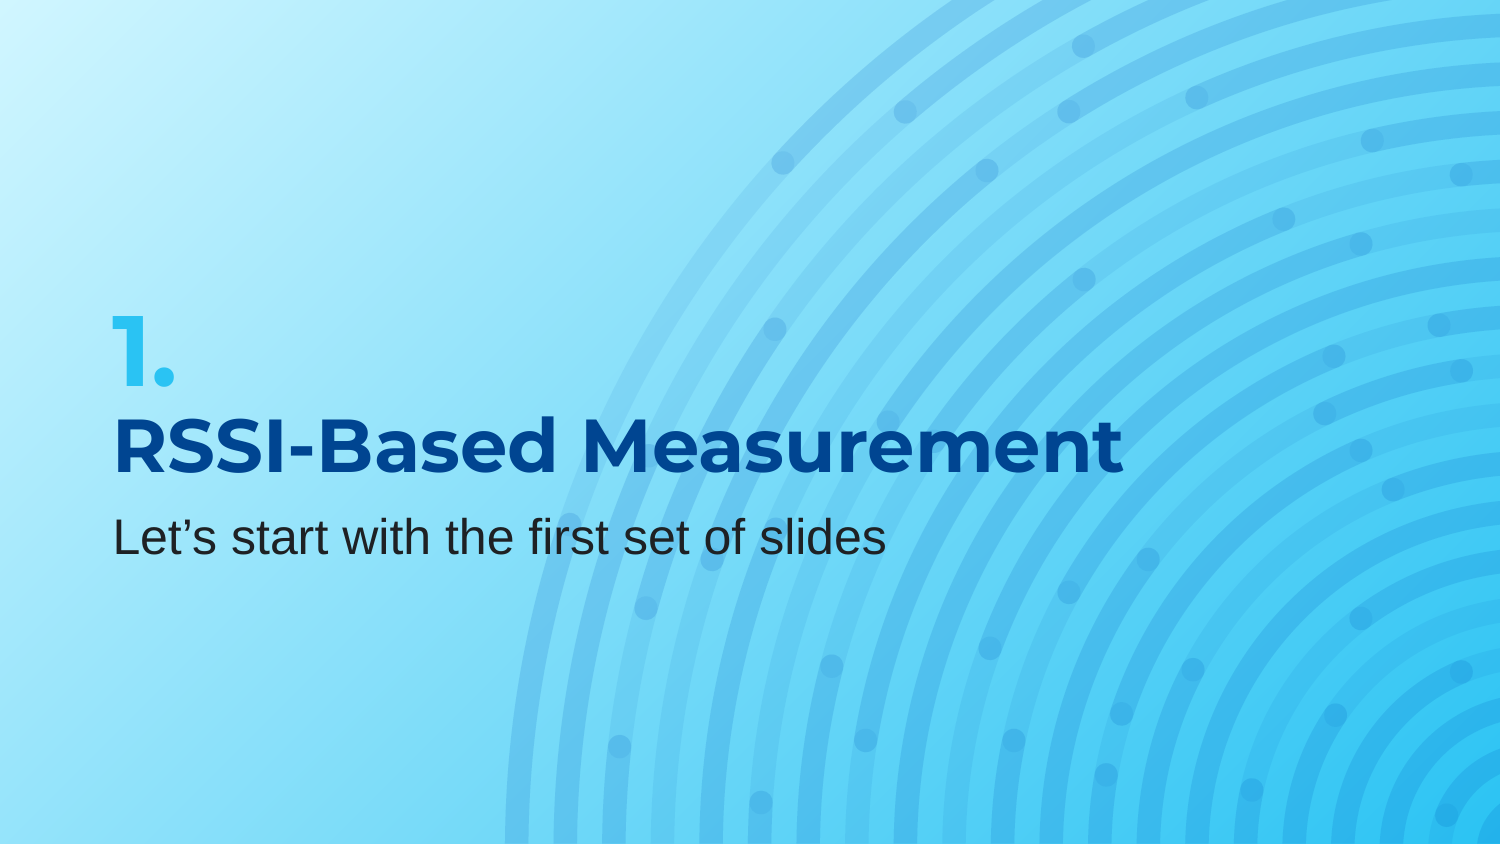

# 1.
RSSI-Based Measurement
Let’s start with the first set of slides